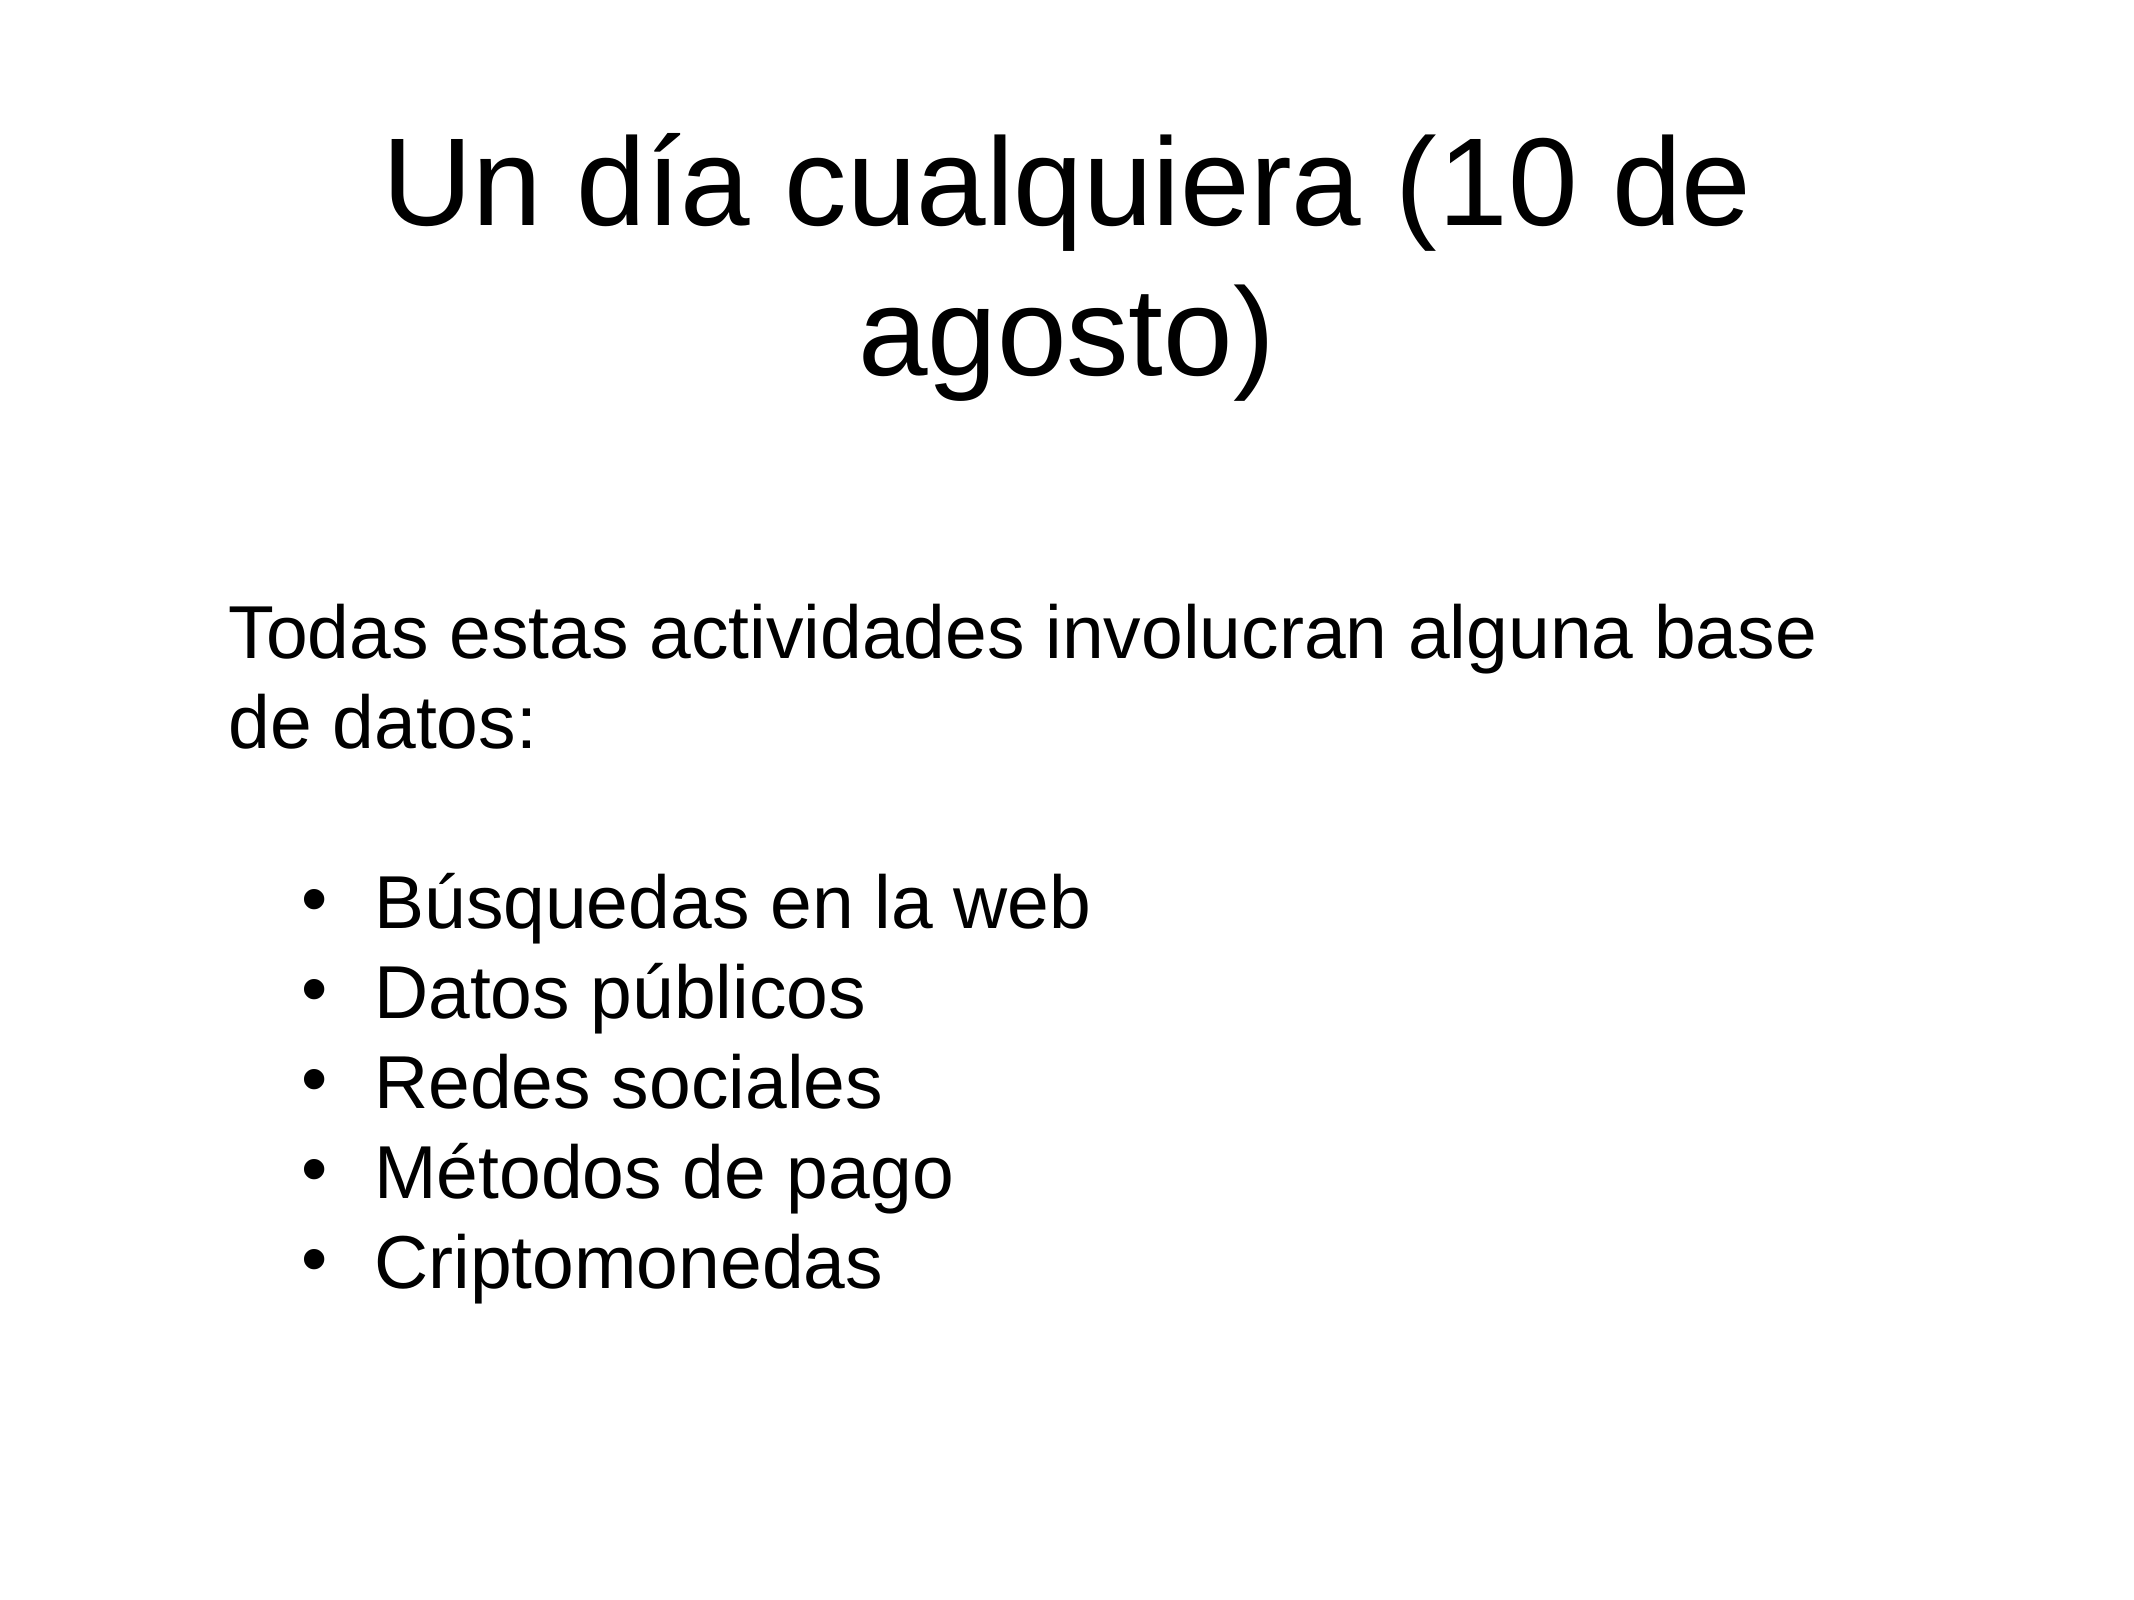

Un día cualquiera (10 de agosto)
Todas estas actividades involucran alguna base de datos:

Búsquedas en la web
Datos públicos
Redes sociales
Métodos de pago
Criptomonedas